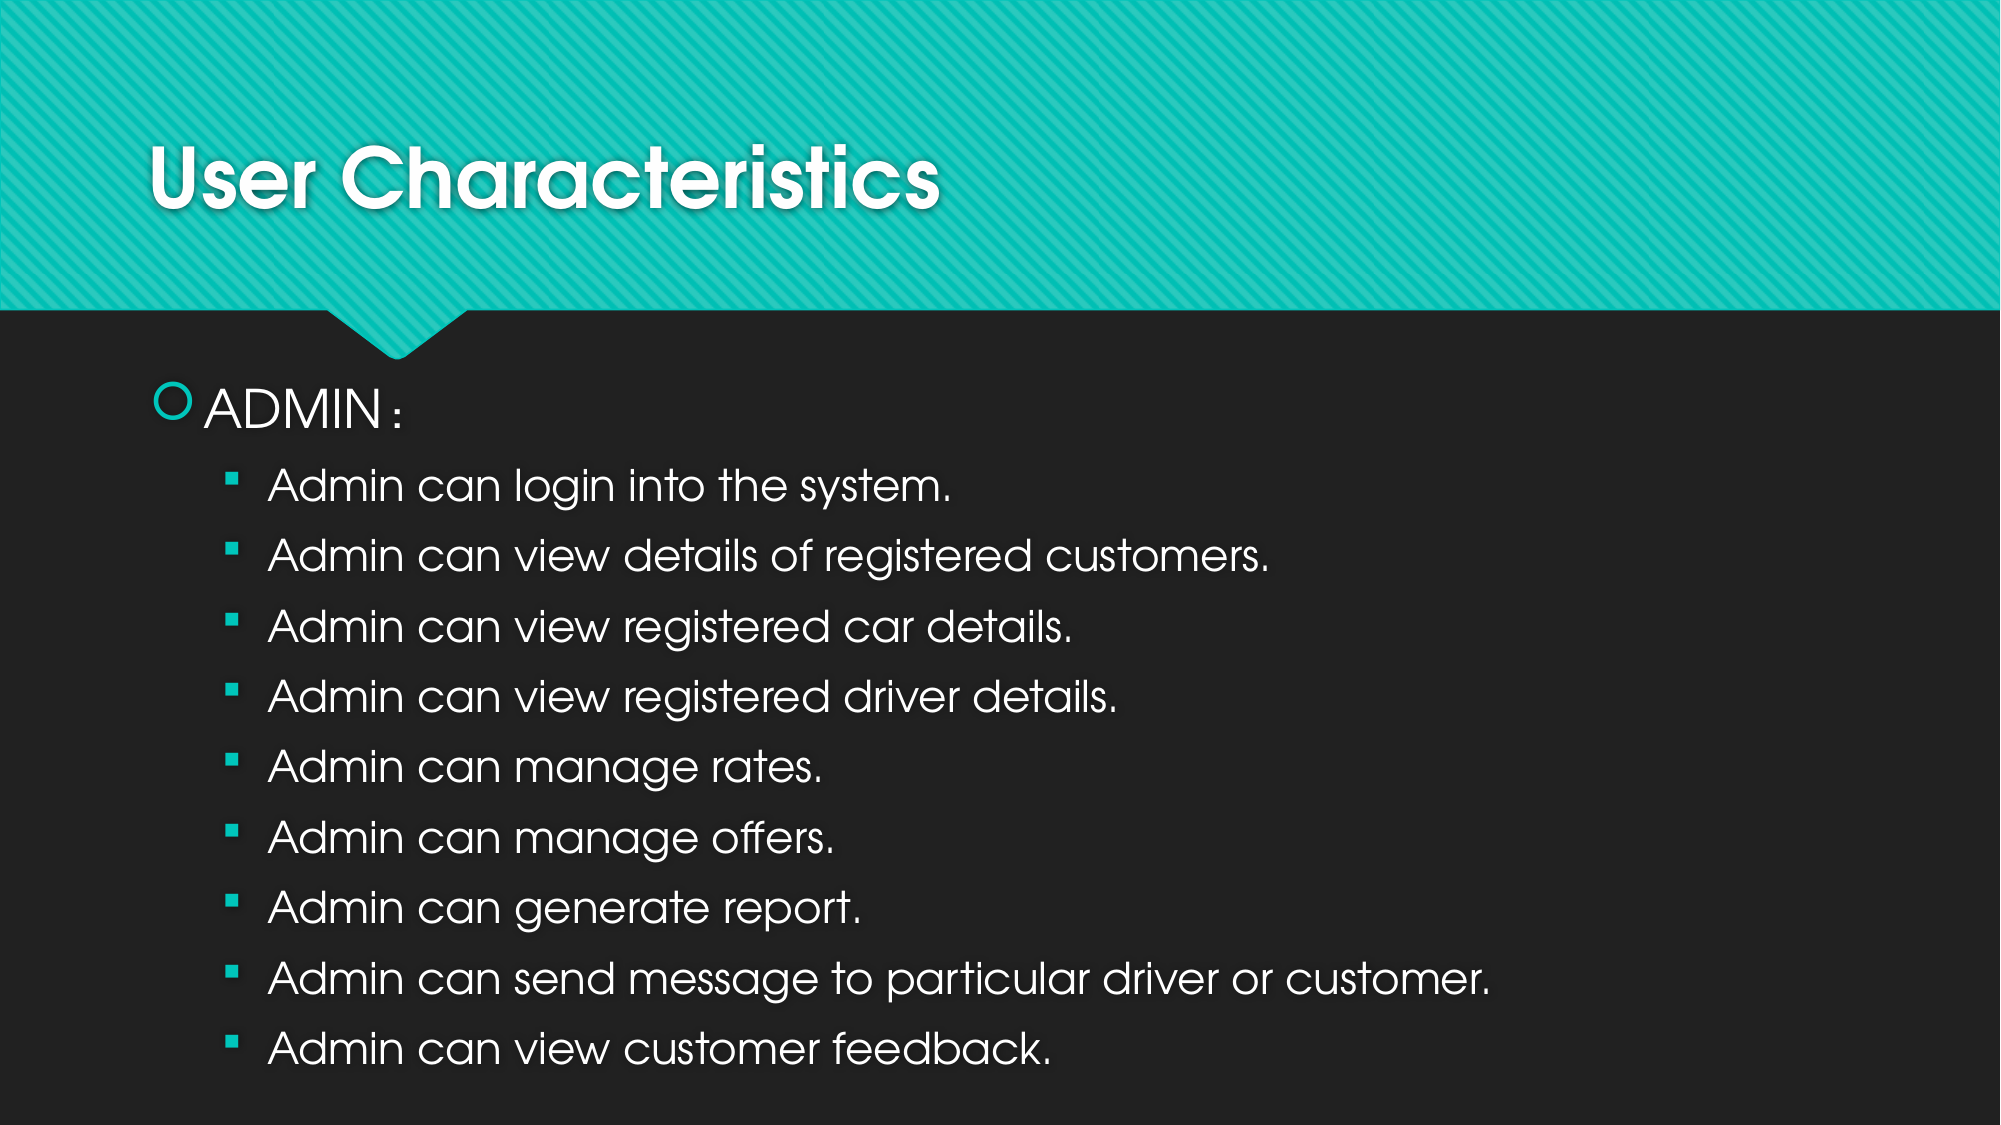

# User Characteristics
ADMIN :
Admin can login into the system.
Admin can view details of registered customers.
Admin can view registered car details.
Admin can view registered driver details.
Admin can manage rates.
Admin can manage offers.
Admin can generate report.
Admin can send message to particular driver or customer.
Admin can view customer feedback.